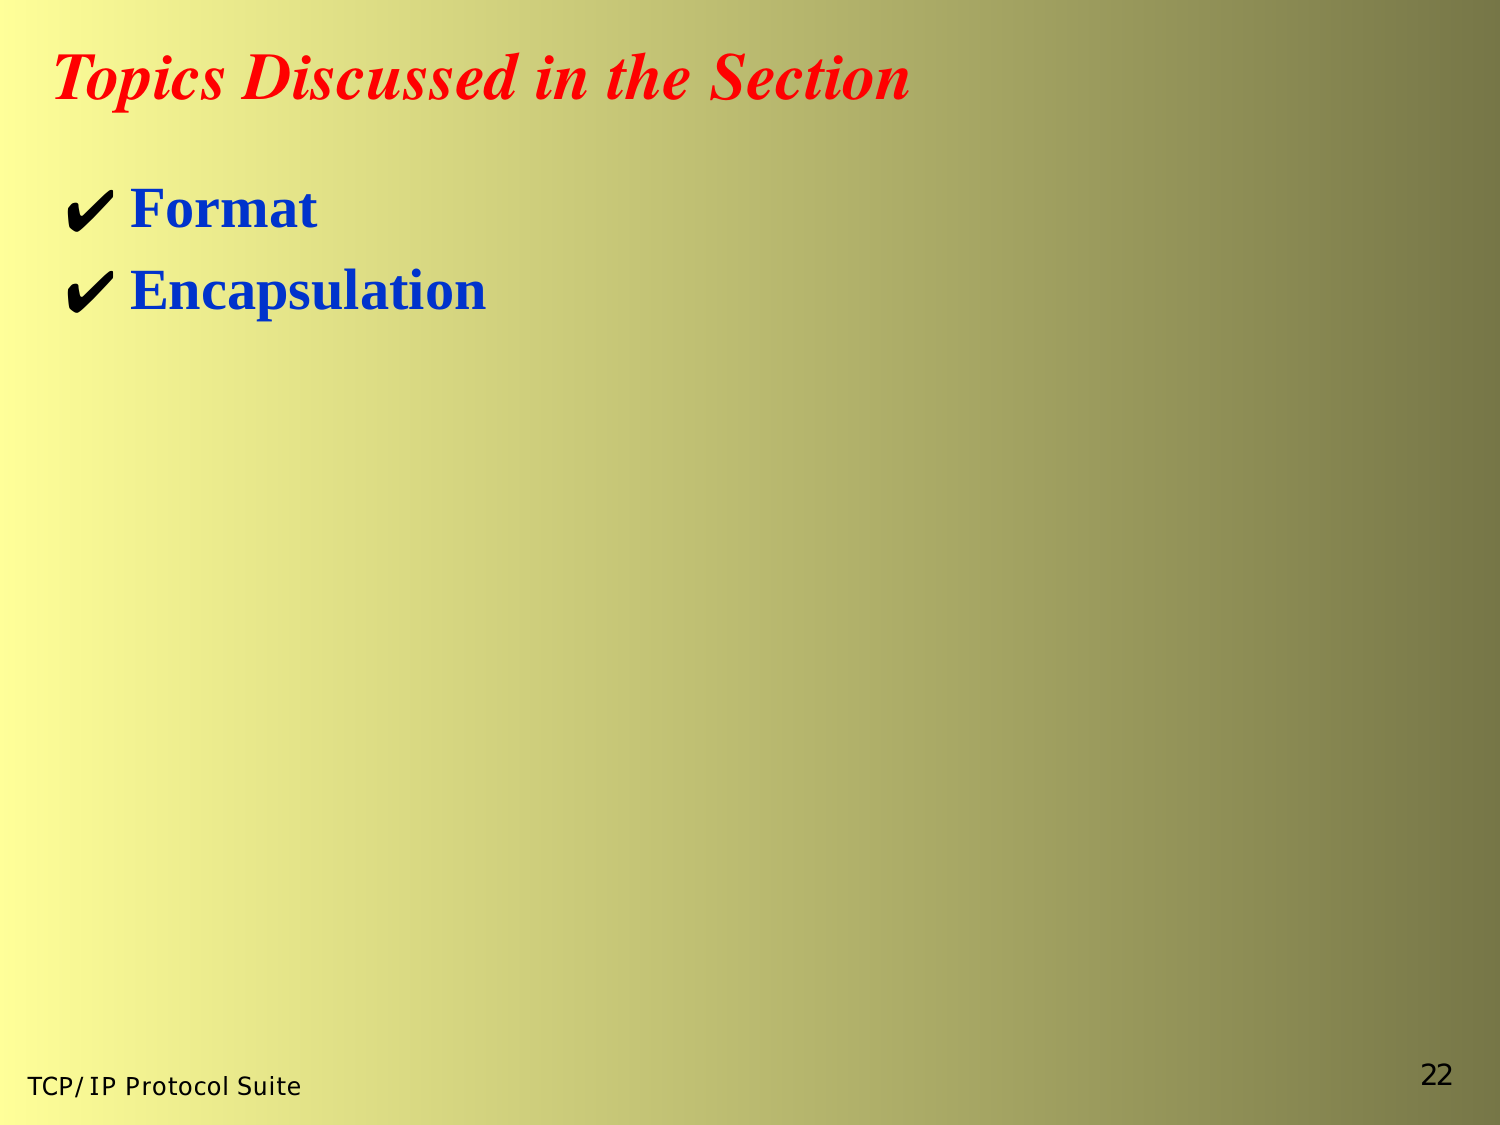

Topics Discussed in the Section
 Format
 Encapsulation
22
TCP/IP Protocol Suite